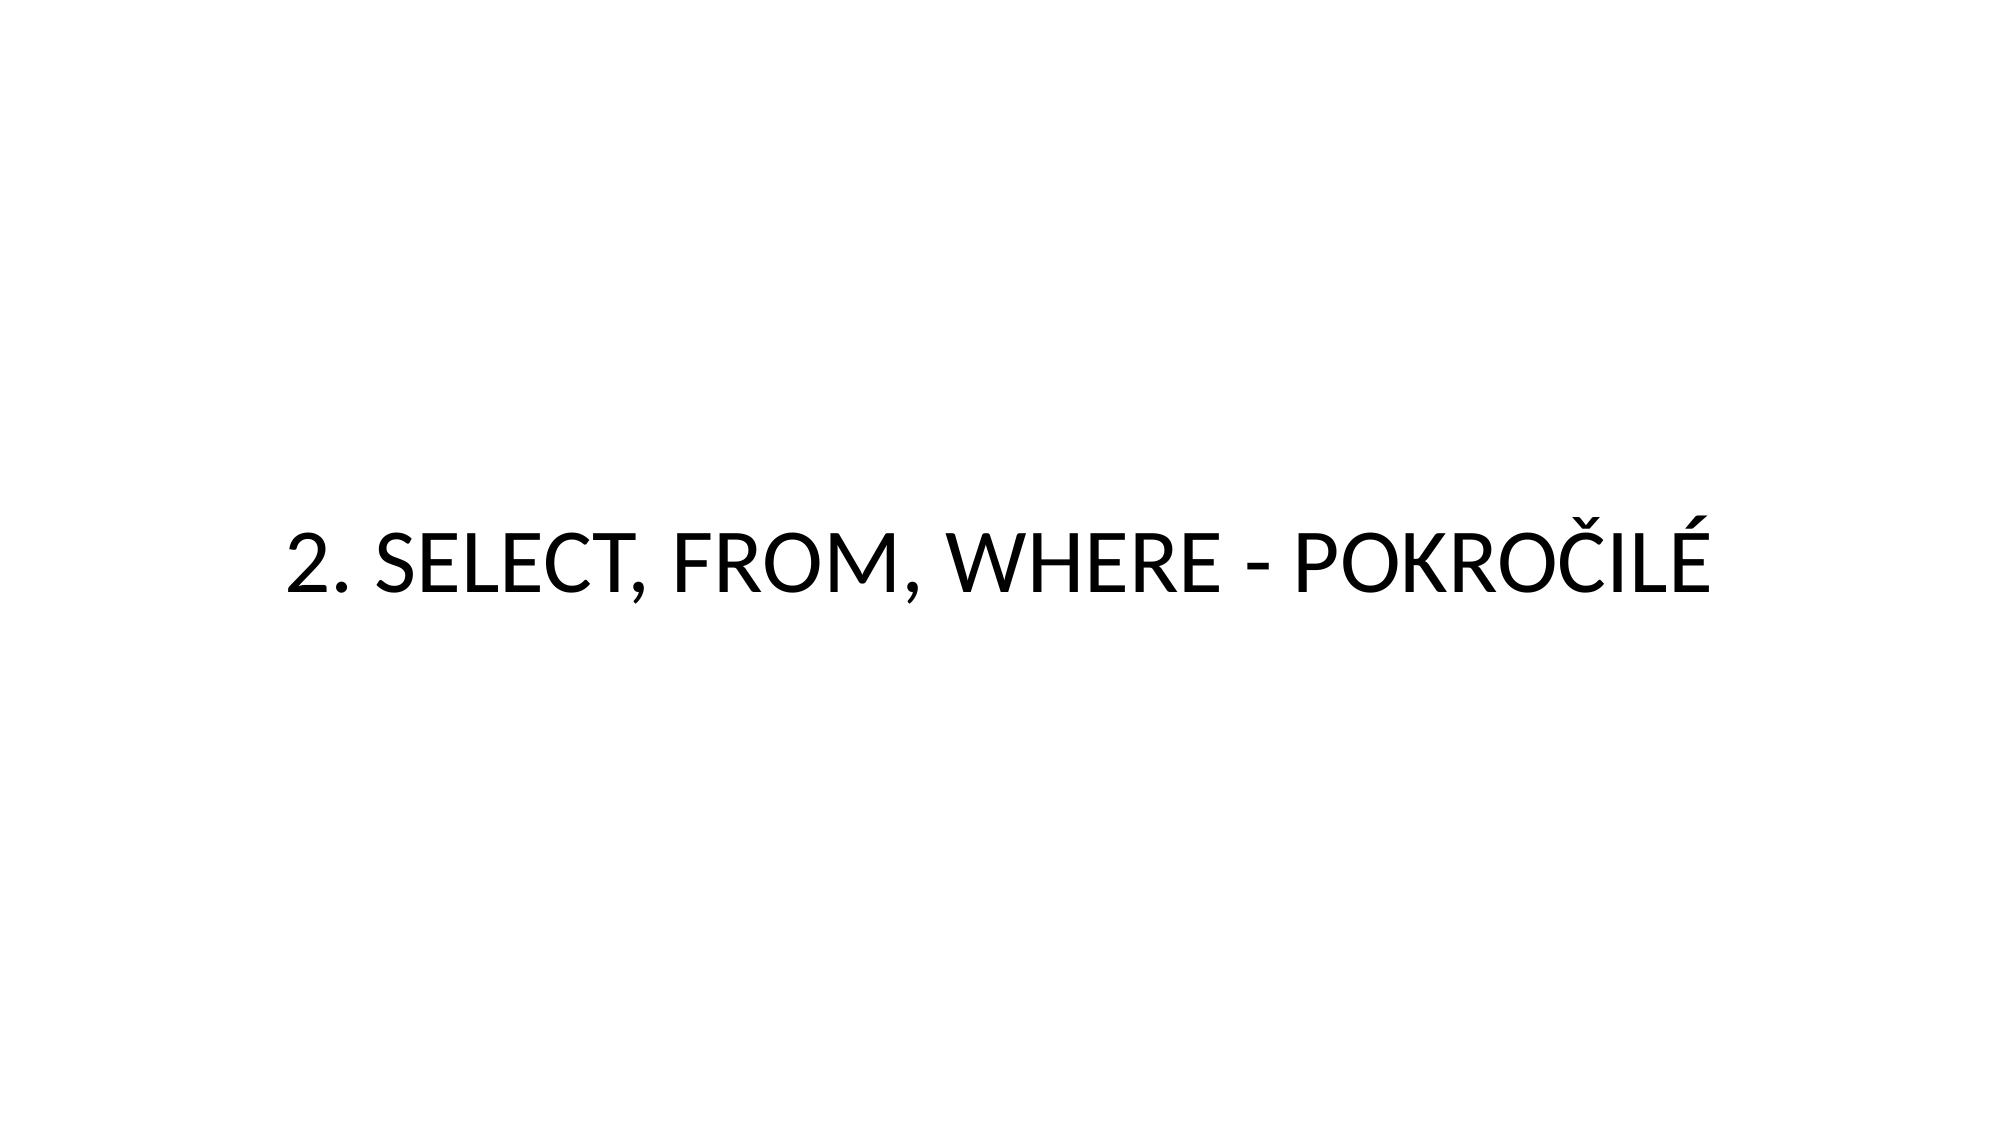

# 2. SELECT, FROM, WHERE - POKROČILÉ